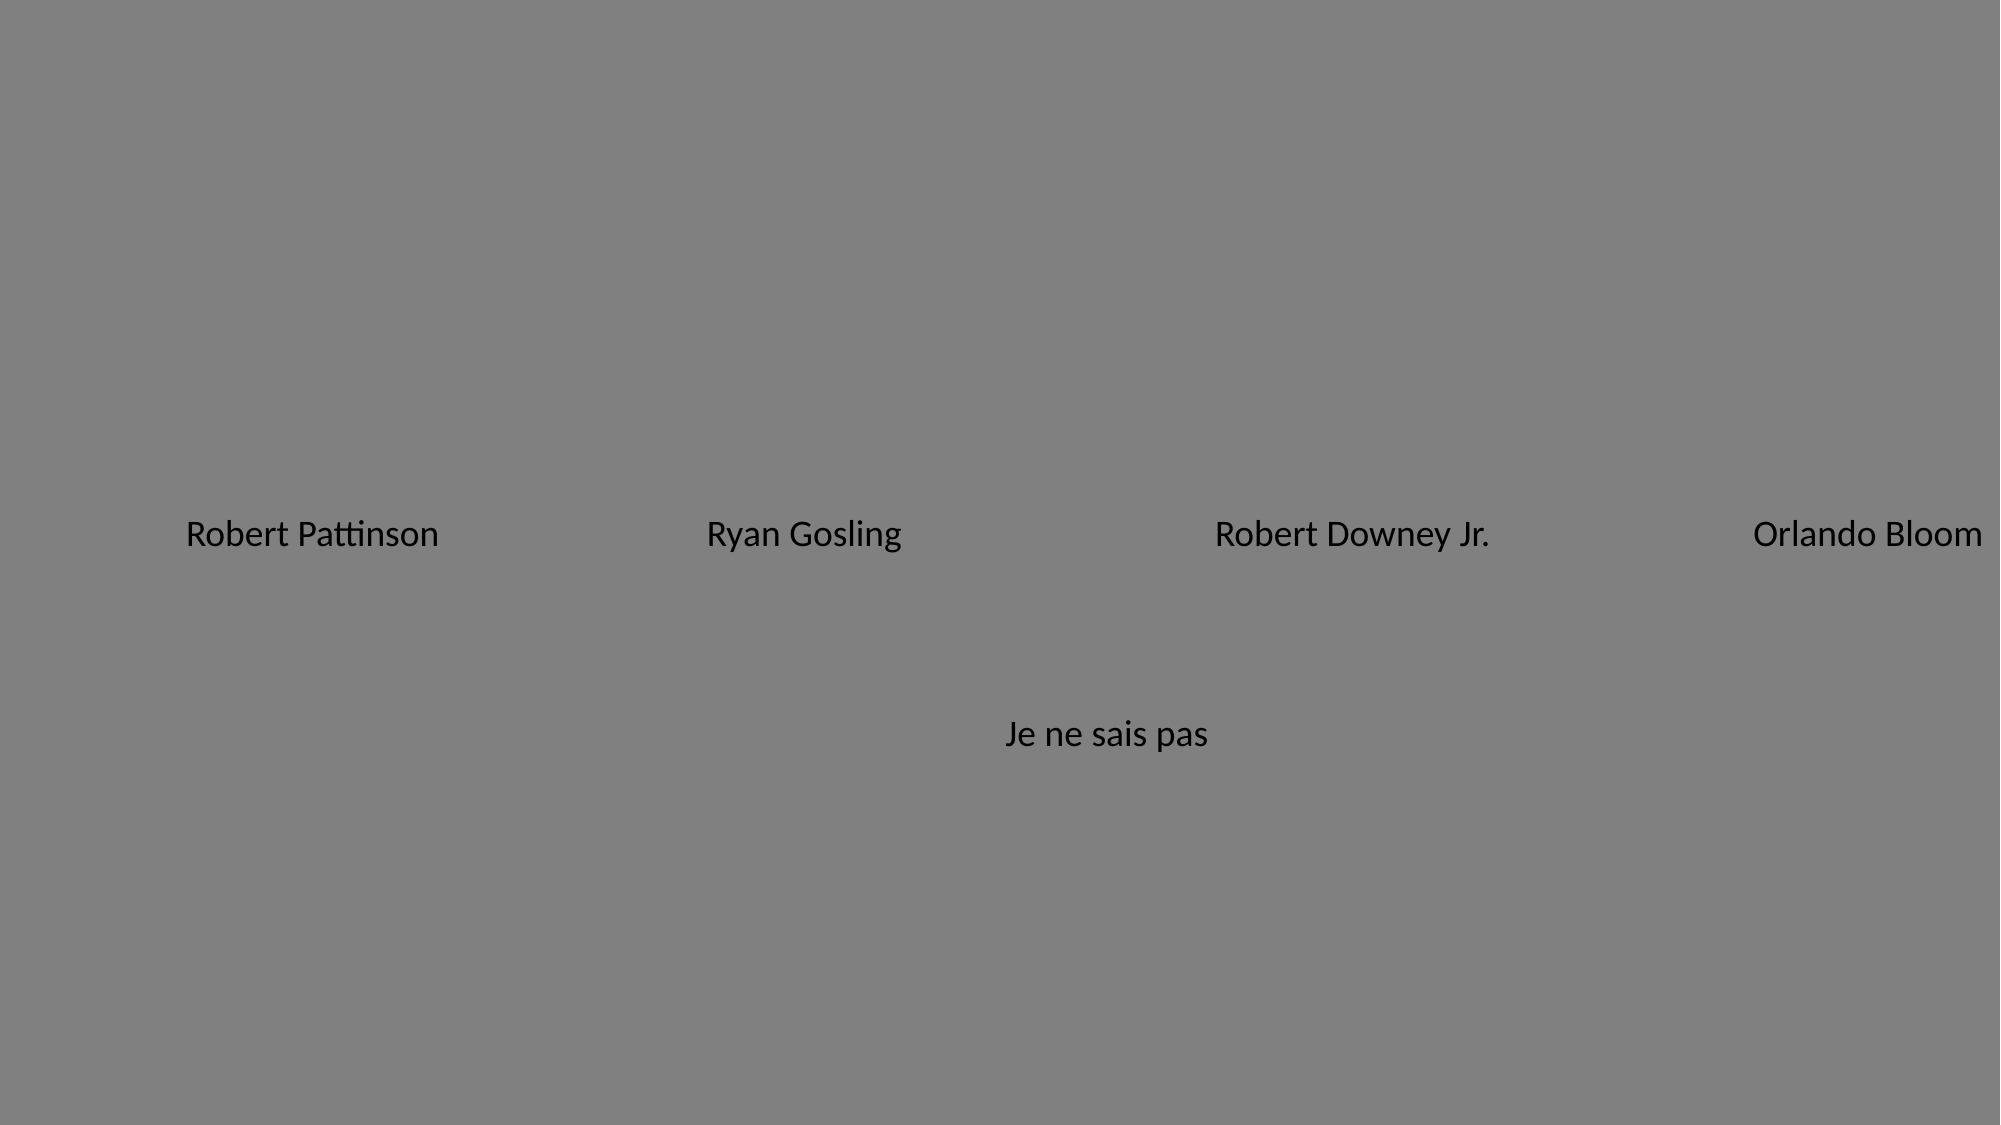

Ben Affleck
Daniel Radcliffe
Elijah Wood
Justin Timberlake
George Clooney
Keanu Reeves
Robert Pattinson
Ryan Gosling
Robert Downey Jr.
Orlando Bloom
Patrick Dempsey
Ryan Reynolds
Brad Pitt
Matt Damon
Ben Stiller
Daniel Craig
Leonardo DiCaprio
Hugh Jackman
Je ne sais pas